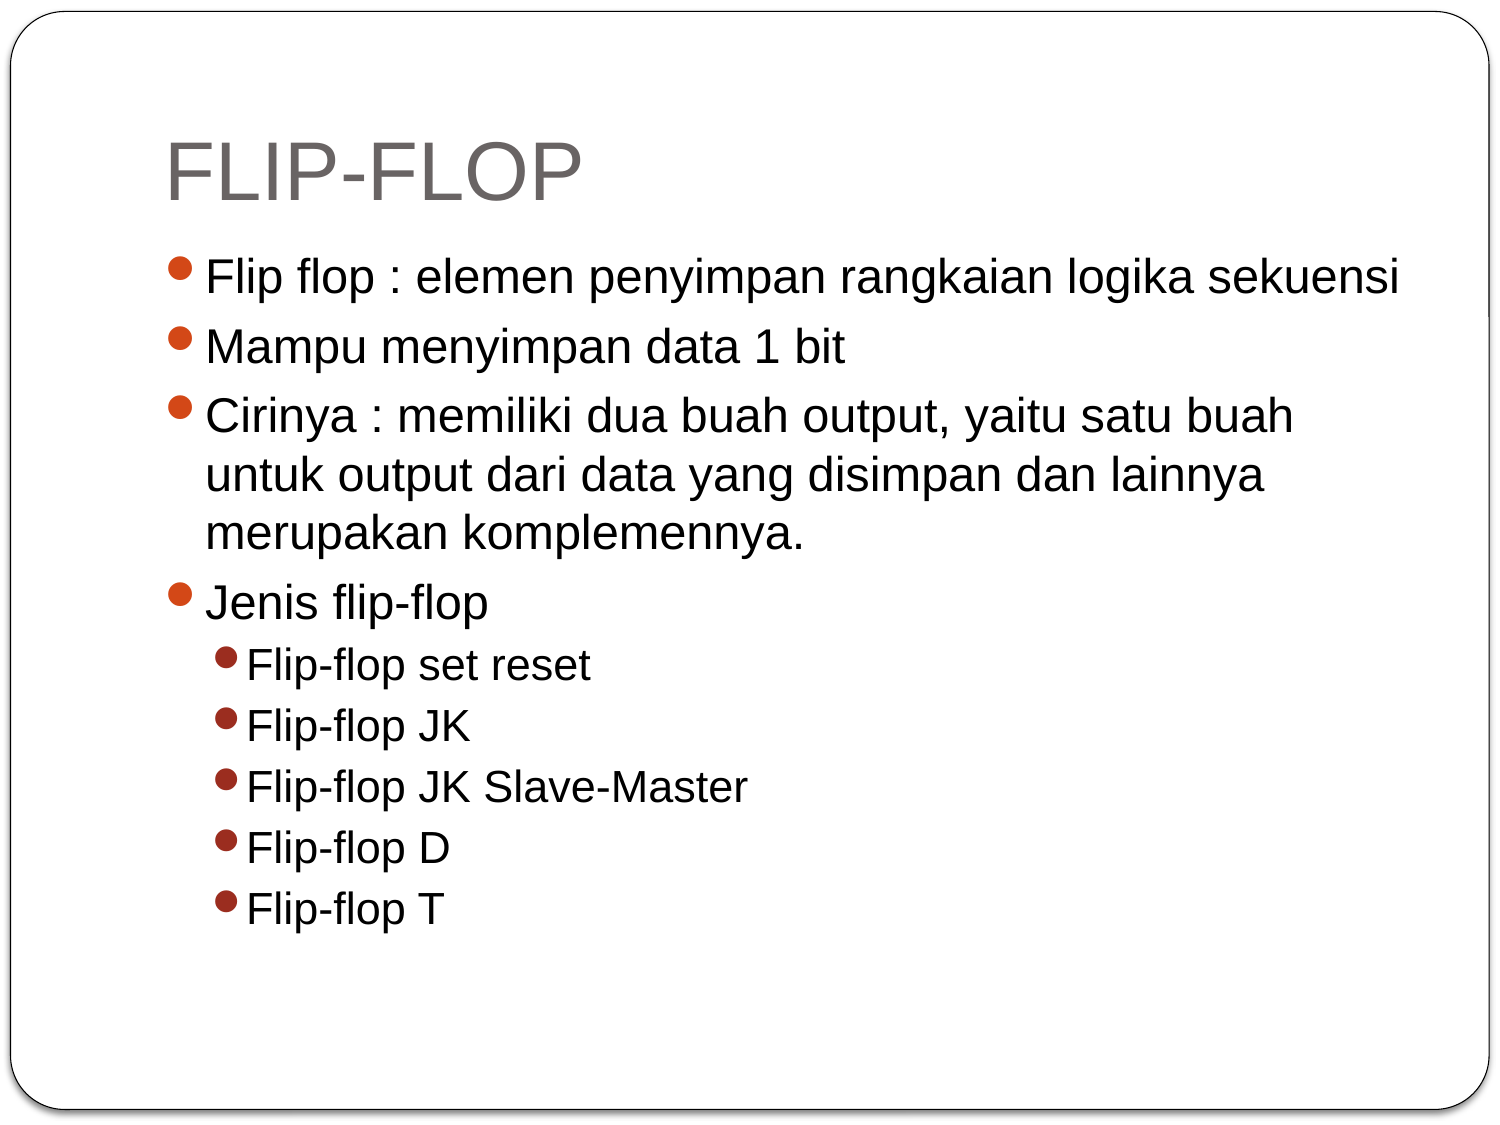

# FLIP-FLOP
Flip flop : elemen penyimpan rangkaian logika sekuensi
Mampu menyimpan data 1 bit
Cirinya : memiliki dua buah output, yaitu satu buah untuk output dari data yang disimpan dan lainnya merupakan komplemennya.
Jenis flip-flop
Flip-flop set reset
Flip-flop JK
Flip-flop JK Slave-Master
Flip-flop D
Flip-flop T